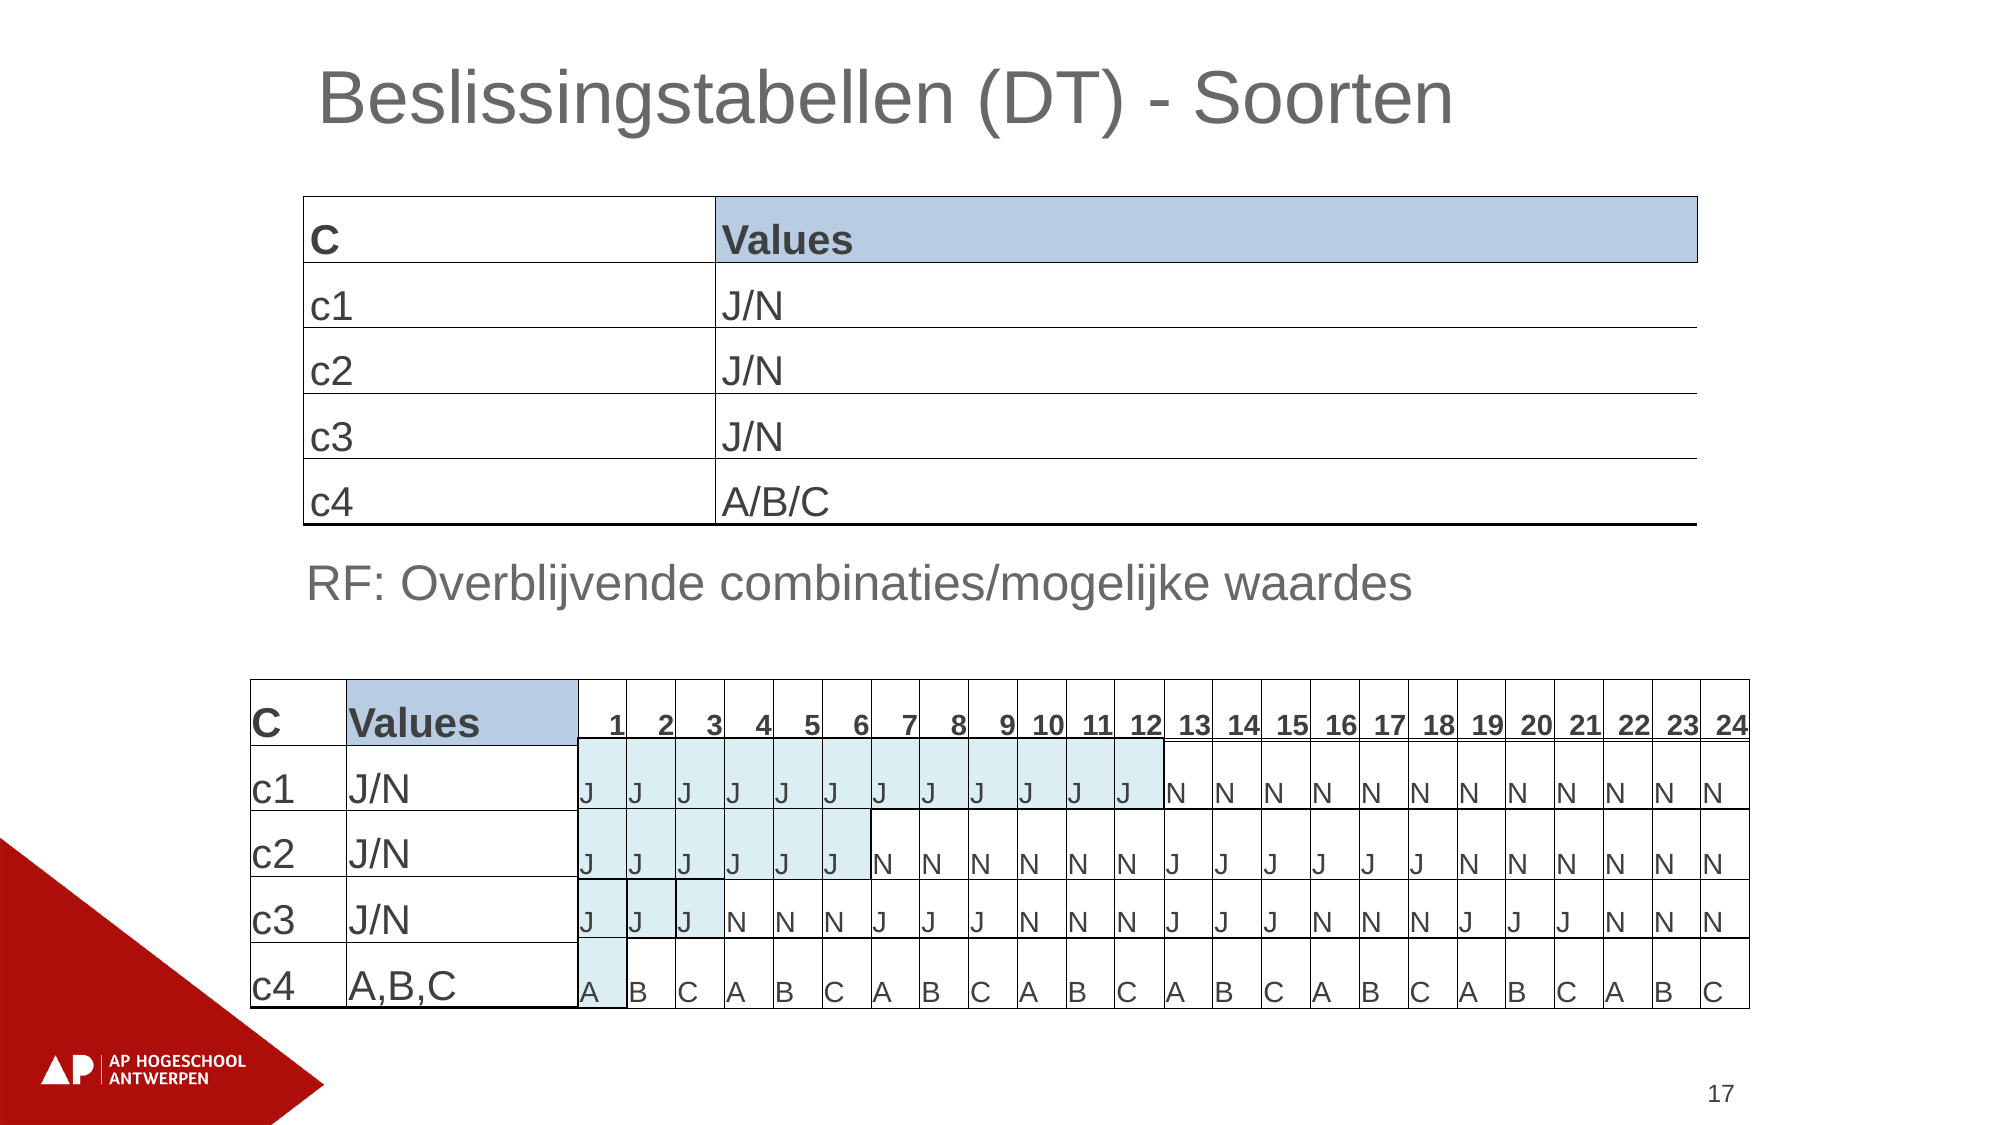

Beslissingstabellen (DT) - Soorten
| C | Values |
| --- | --- |
| c1 | J/N |
| c2 | J/N |
| c3 | J/N |
| c4 | A/B/C |
RF: Overblijvende combinaties/mogelijke waardes

| C | Values |
| --- | --- |
| c1 | J/N |
| c2 | J/N |
| c3 | J/N |
| c4 | A,B,C |
| 1 | 2 | 3 | 4 | 5 | 6 | 7 | 8 | 9 | 10 | 11 | 12 | 13 | 14 | 15 | 16 | 17 | 18 | 19 | 20 | 21 | 22 | 23 | 24 |
| --- | --- | --- | --- | --- | --- | --- | --- | --- | --- | --- | --- | --- | --- | --- | --- | --- | --- | --- | --- | --- | --- | --- | --- |
| J | J | J | J | J | J | J | J | J | J | J | J | N | N | N | N | N | N | N | N | N | N | N | N |
| --- | --- | --- | --- | --- | --- | --- | --- | --- | --- | --- | --- | --- | --- | --- | --- | --- | --- | --- | --- | --- | --- | --- | --- |
| J | J | J | J | J | J | N | N | N | N | N | N | J | J | J | J | J | J | N | N | N | N | N | N |
| --- | --- | --- | --- | --- | --- | --- | --- | --- | --- | --- | --- | --- | --- | --- | --- | --- | --- | --- | --- | --- | --- | --- | --- |
| J | J | J | N | N | N | J | J | J | N | N | N | J | J | J | N | N | N | J | J | J | N | N | N |
| --- | --- | --- | --- | --- | --- | --- | --- | --- | --- | --- | --- | --- | --- | --- | --- | --- | --- | --- | --- | --- | --- | --- | --- |
| A | B | C | A | B | C | A | B | C | A | B | C | A | B | C | A | B | C | A | B | C | A | B | C |
| --- | --- | --- | --- | --- | --- | --- | --- | --- | --- | --- | --- | --- | --- | --- | --- | --- | --- | --- | --- | --- | --- | --- | --- |
17